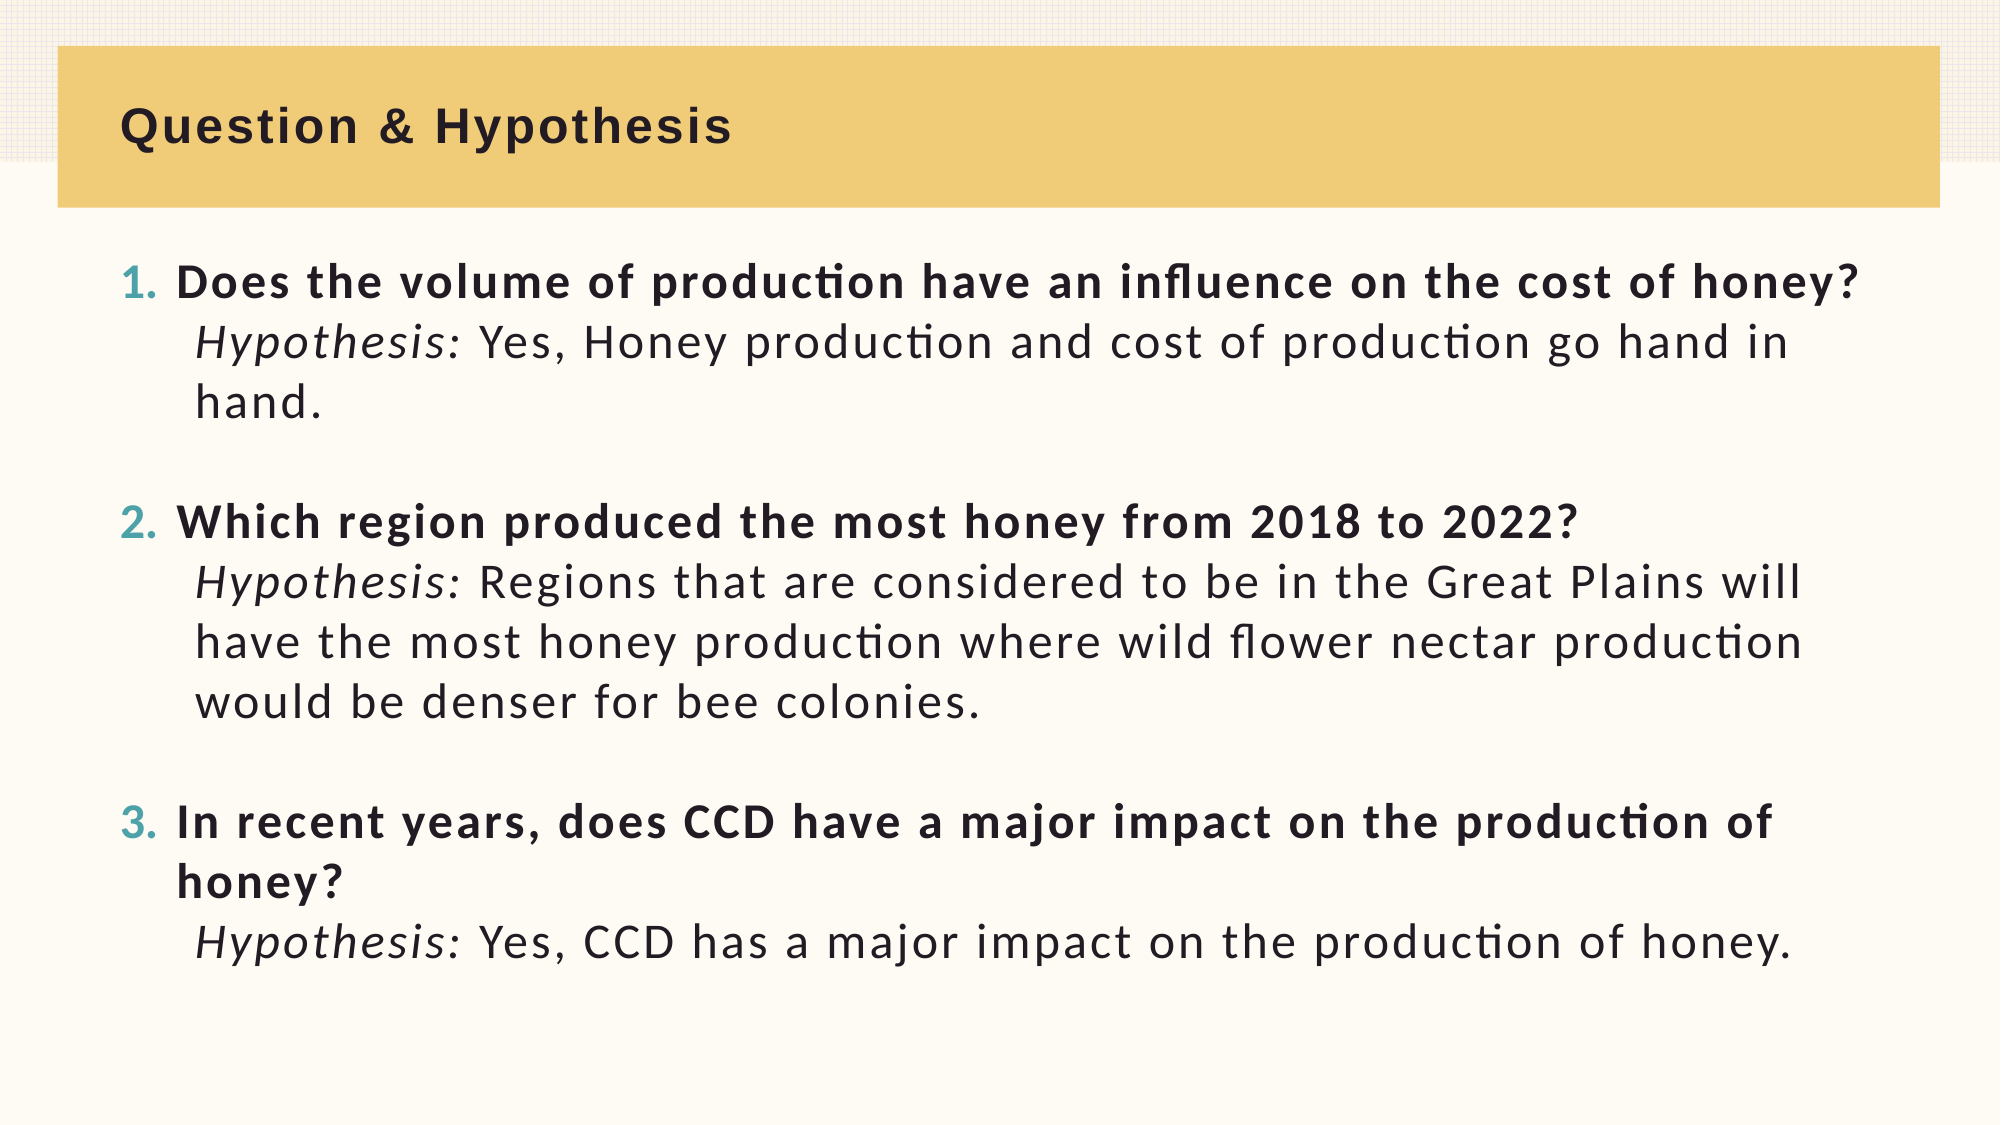

# Question & Hypothesis
Does the volume of production have an influence on the cost of honey?
Hypothesis: Yes, Honey production and cost of production go hand in hand.

Which region produced the most honey from 2018 to 2022?
Hypothesis: Regions that are considered to be in the Great Plains will have the most honey production where wild flower nectar production would be denser for bee colonies.

In recent years, does CCD have a major impact on the production of honey?
Hypothesis: Yes, CCD has a major impact on the production of honey.